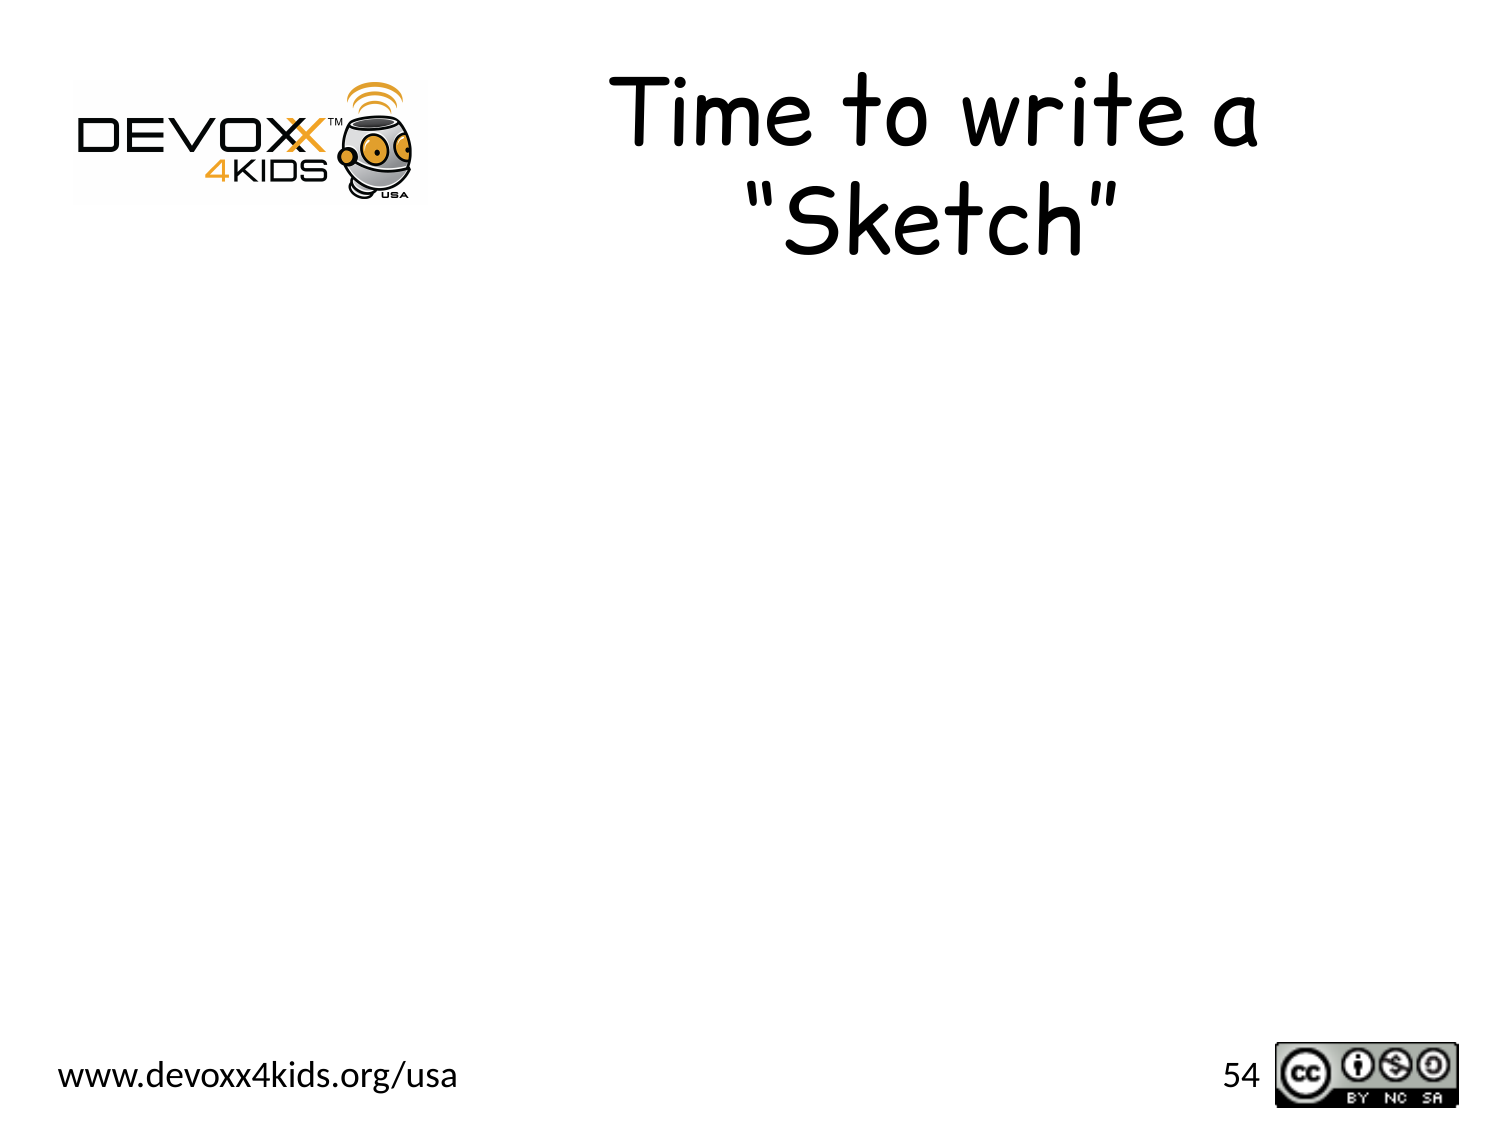

# Time to write a “Sketch”

54